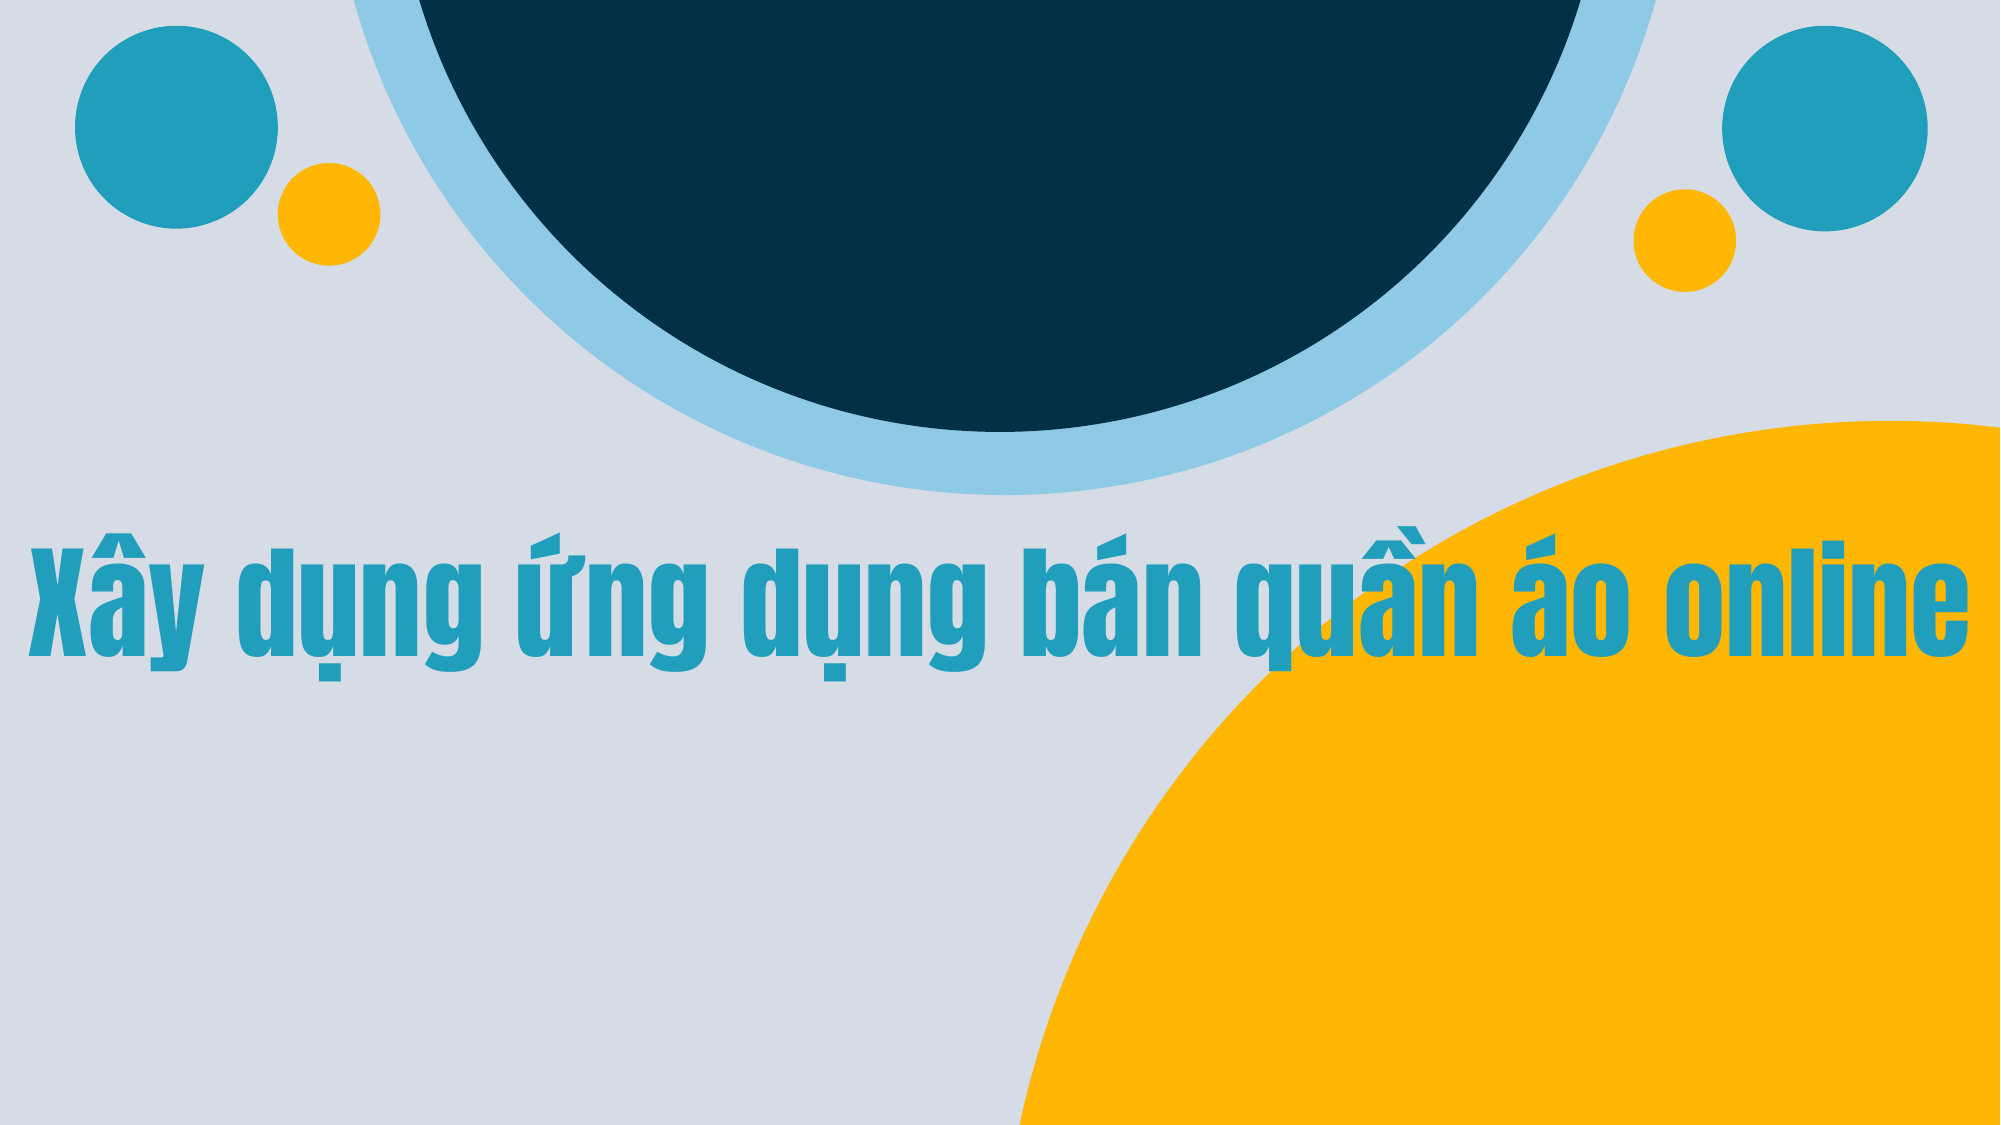

INSERT NAME

INSERT NAME
Xây dụng ứng dụng bán quần áo online

INSERT NAME

INSERT NAME